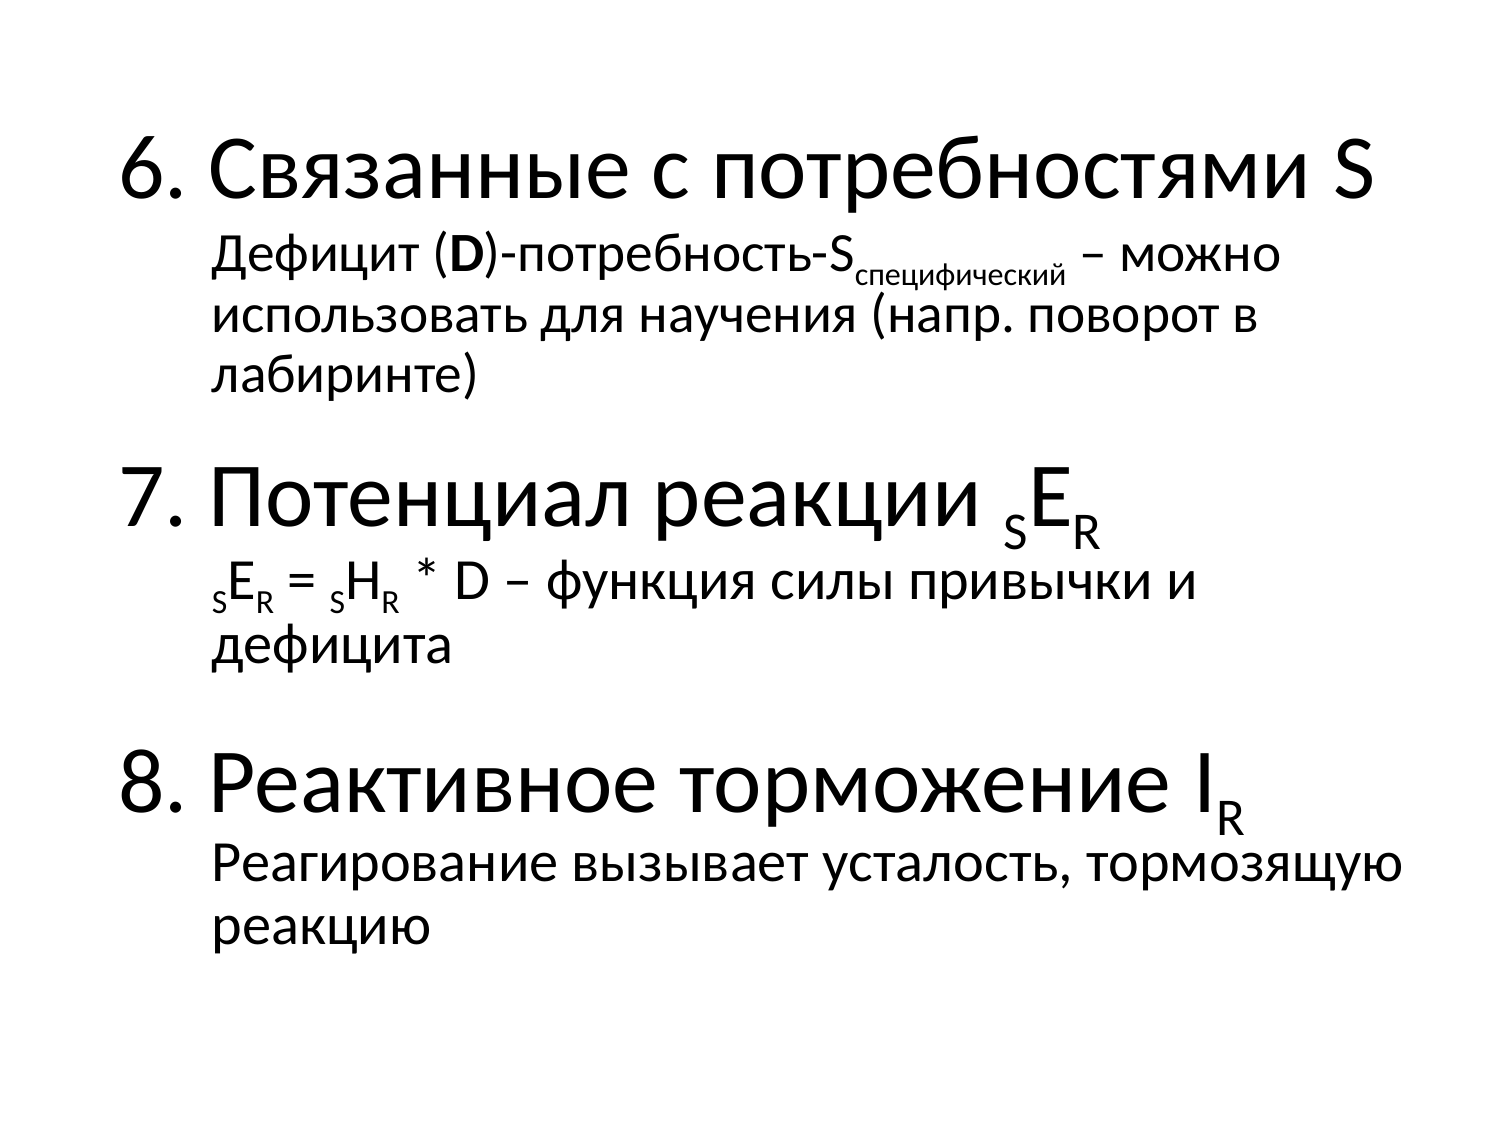

# 6. Связанные с потребностями S
Дефицит (D)-потребность-Sспецифический – можно использовать для научения (напр. поворот в лабиринте)
7. Потенциал реакции SER
SER = SHR * D – функция силы привычки и дефицита
8. Реактивное торможение IR
Реагирование вызывает усталость, тормозящую реакцию